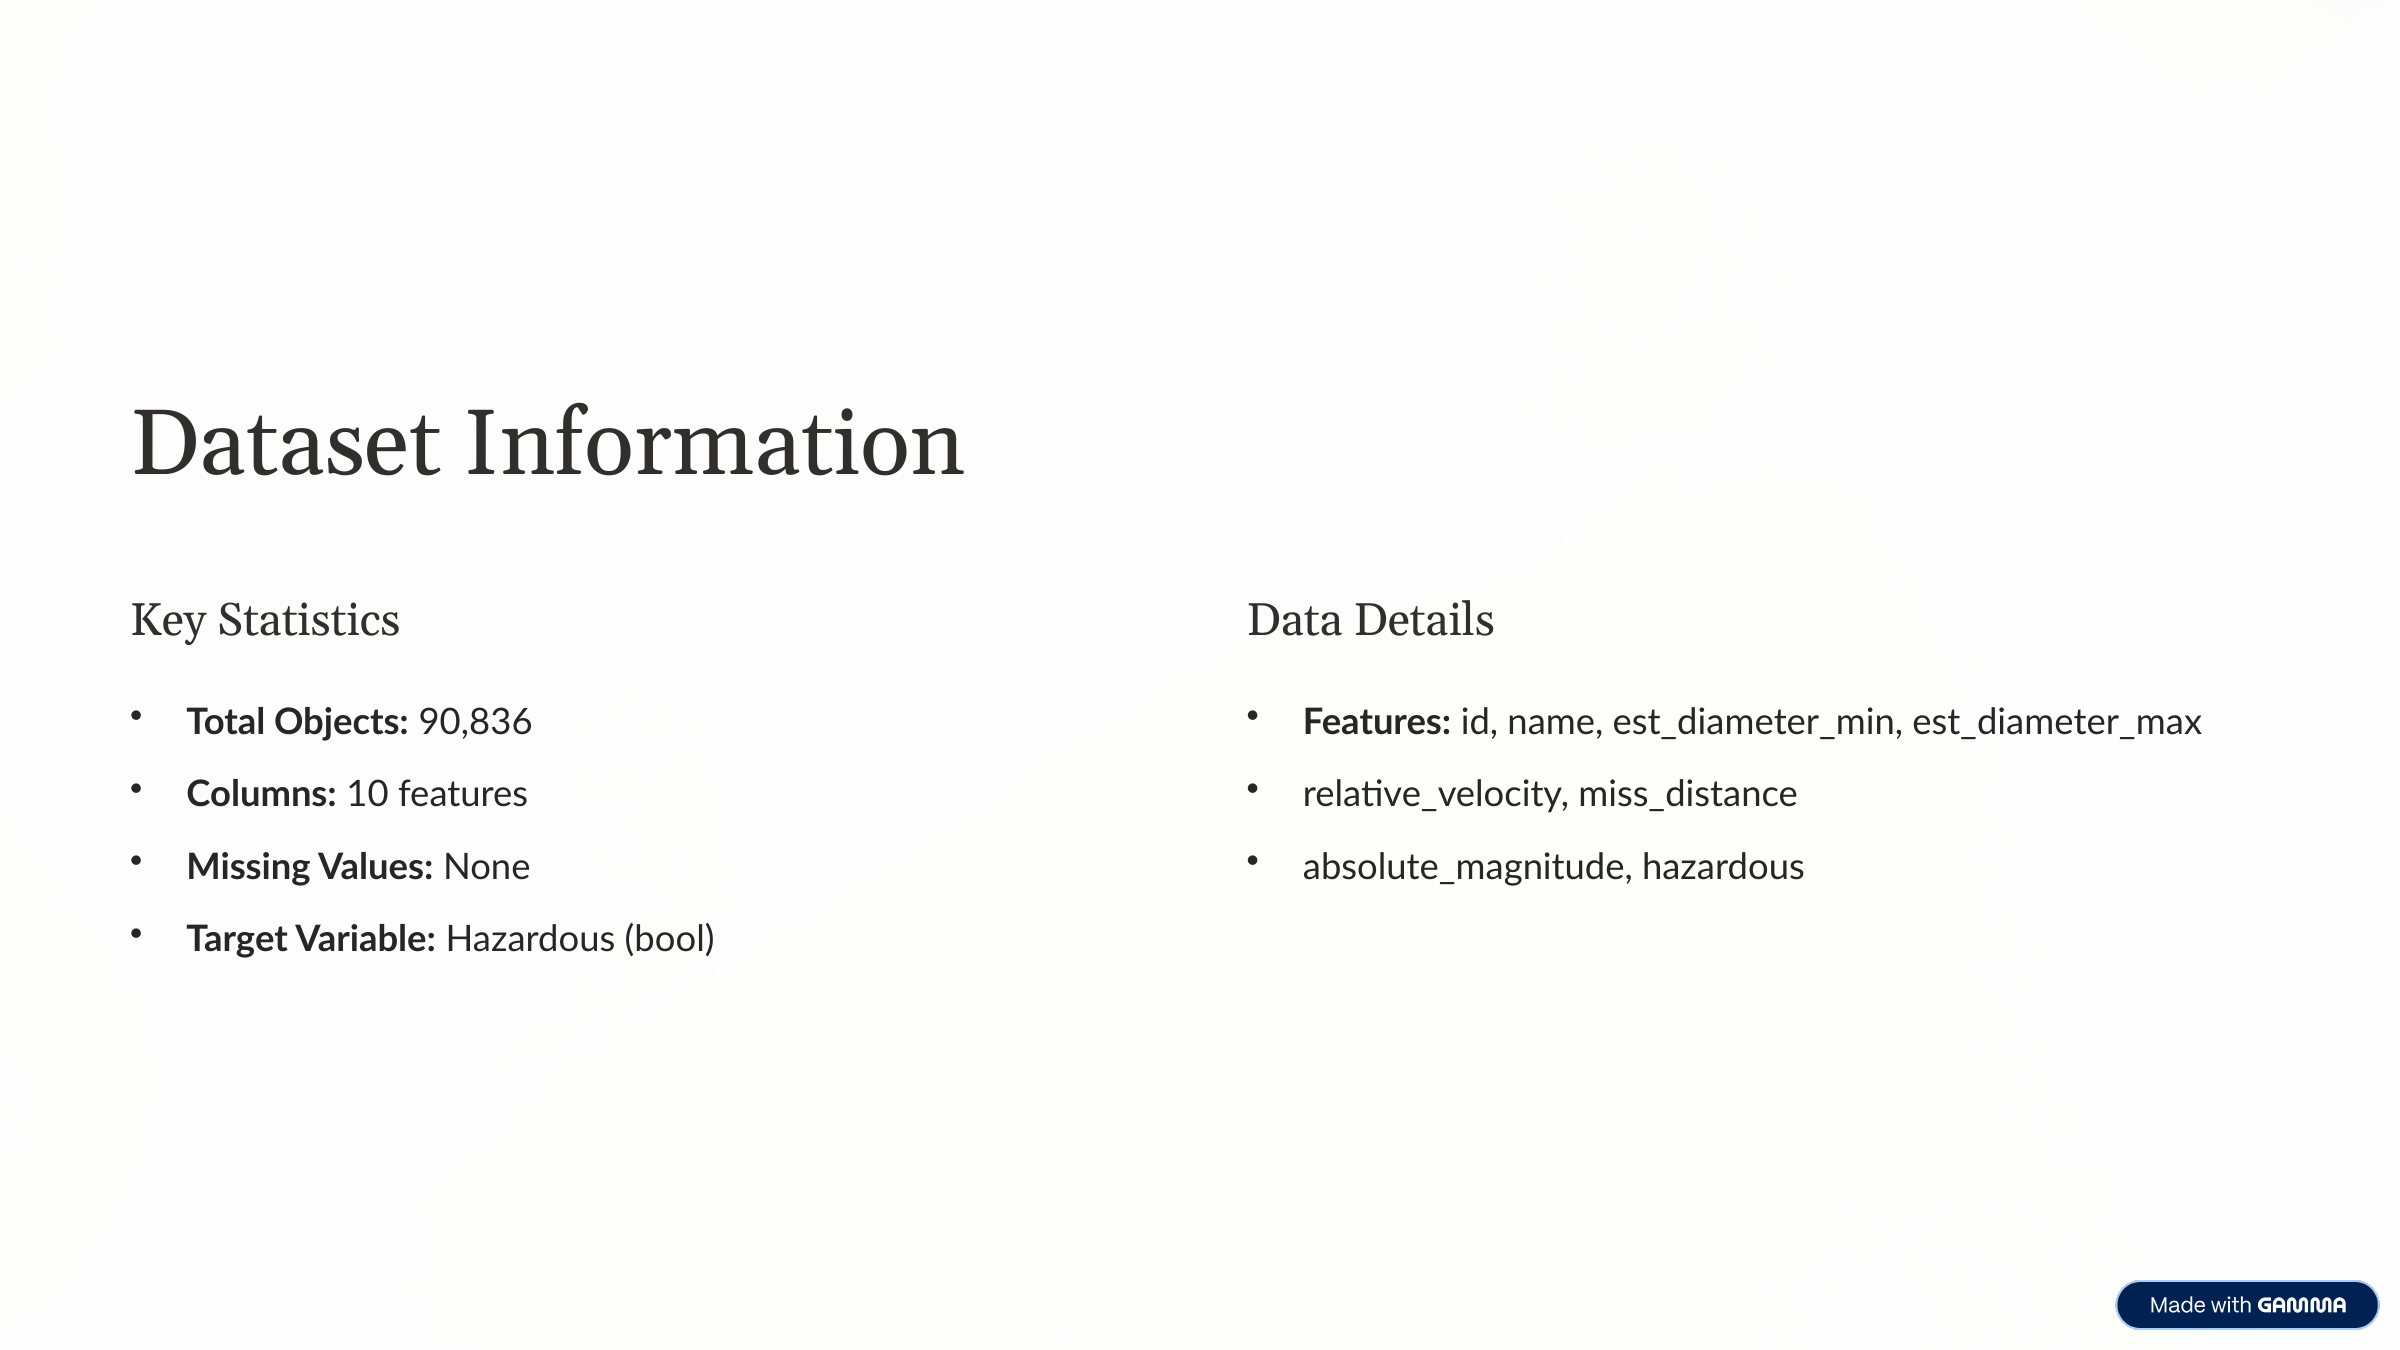

Dataset Information
Key Statistics
Data Details
Total Objects: 90,836
Features: id, name, est_diameter_min, est_diameter_max
Columns: 10 features
relative_velocity, miss_distance
Missing Values: None
absolute_magnitude, hazardous
Target Variable: Hazardous (bool)